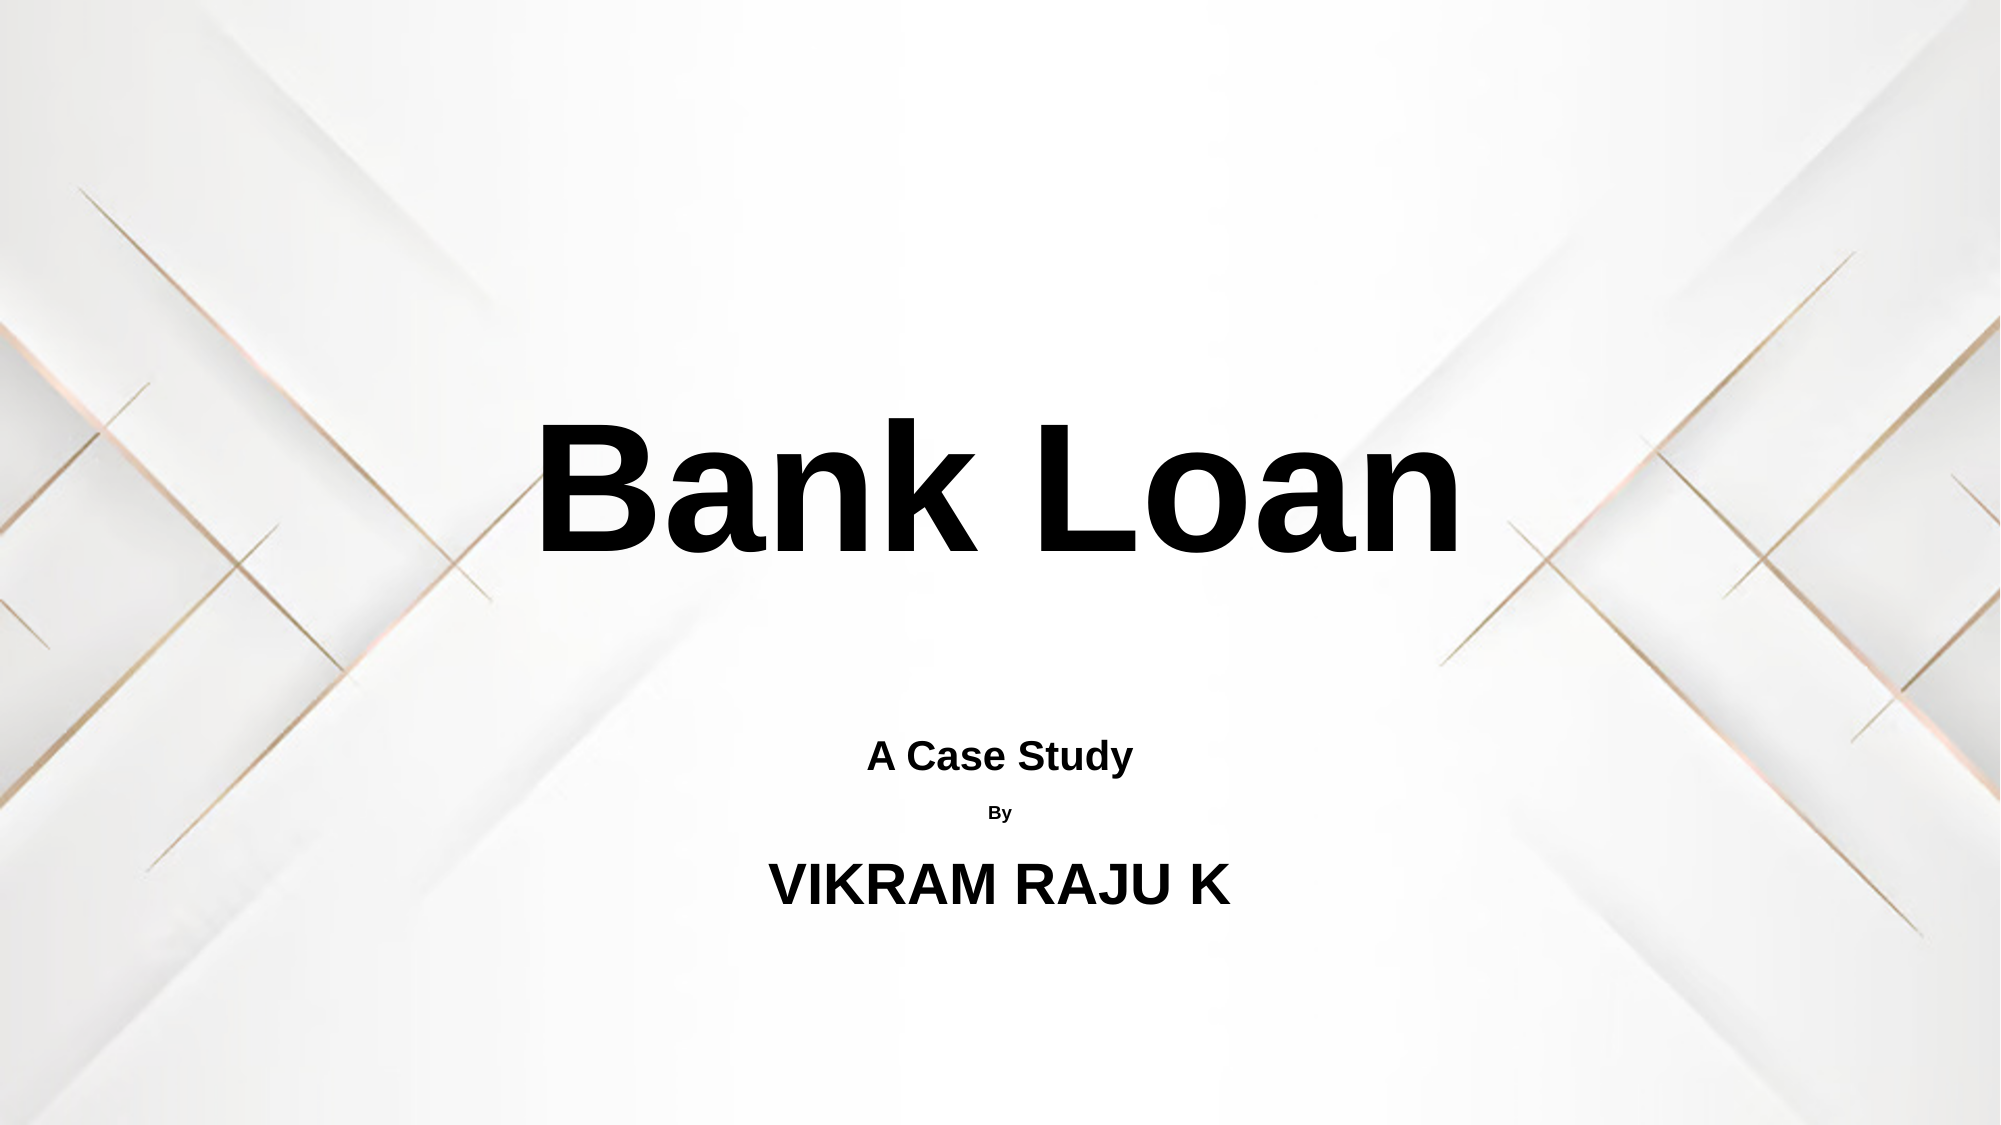

Bank Loan
A Case Study

By

VIKRAM RAJU K